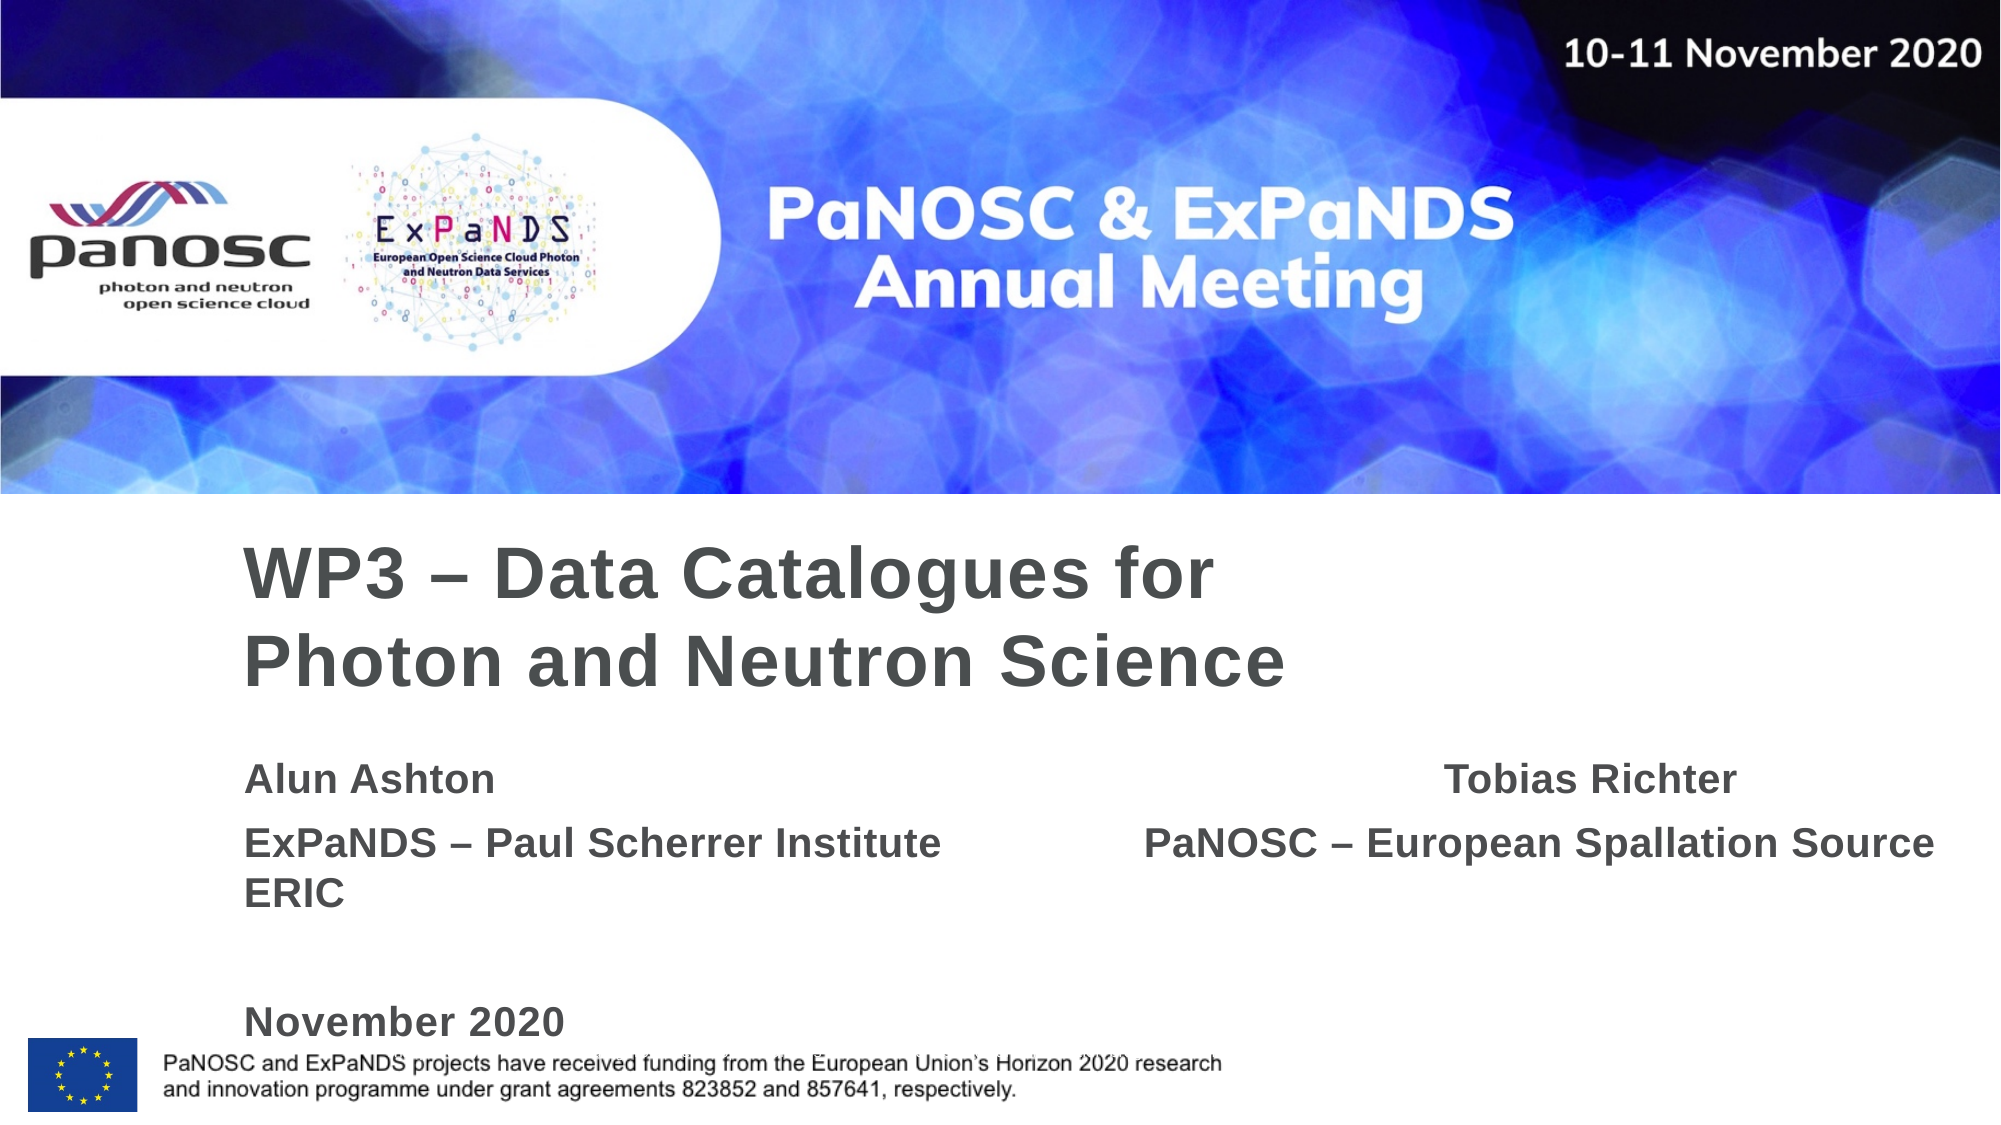

# WP3 – Data Catalogues for Photon and Neutron Science
Alun Ashton							Tobias Richter
ExPaNDS – Paul Scherrer Institute		PaNOSC – European Spallation Source ERIC

November 2020

This project has received funding from the European Union’s Horizon 2020 research and innovation programme under grant agreement No. 823852